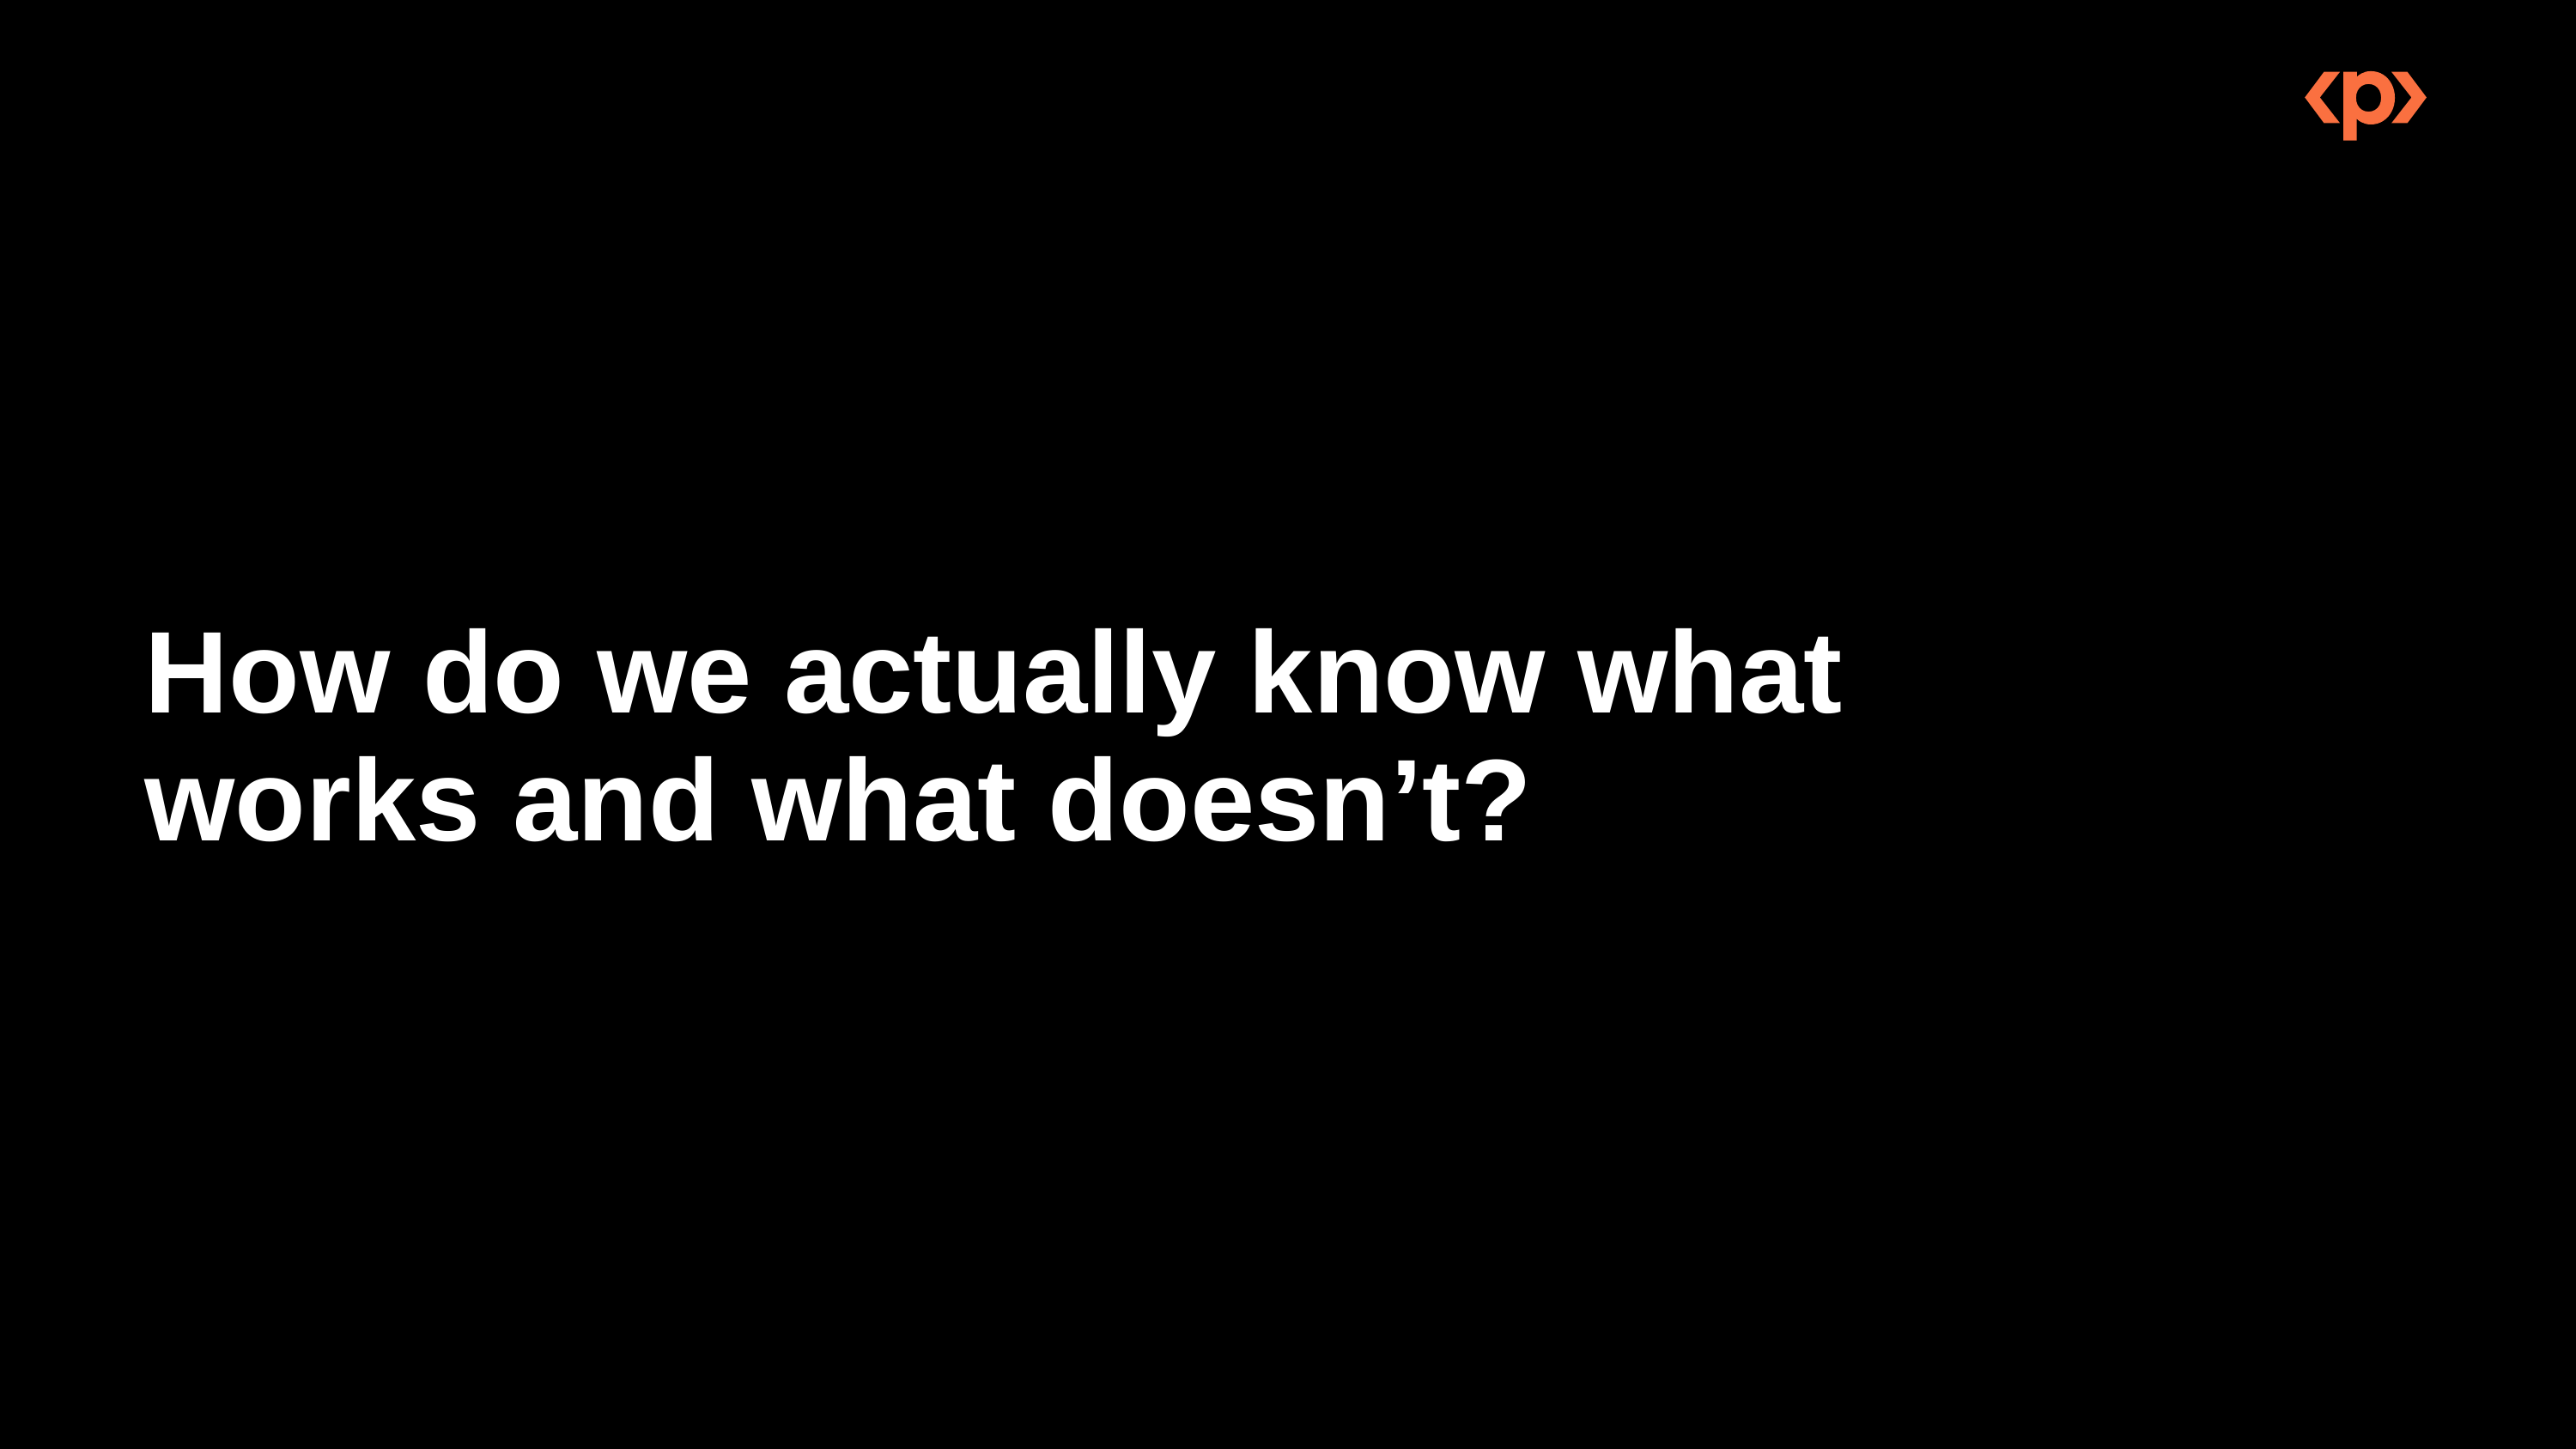

How do we actually know what works and what doesn’t?